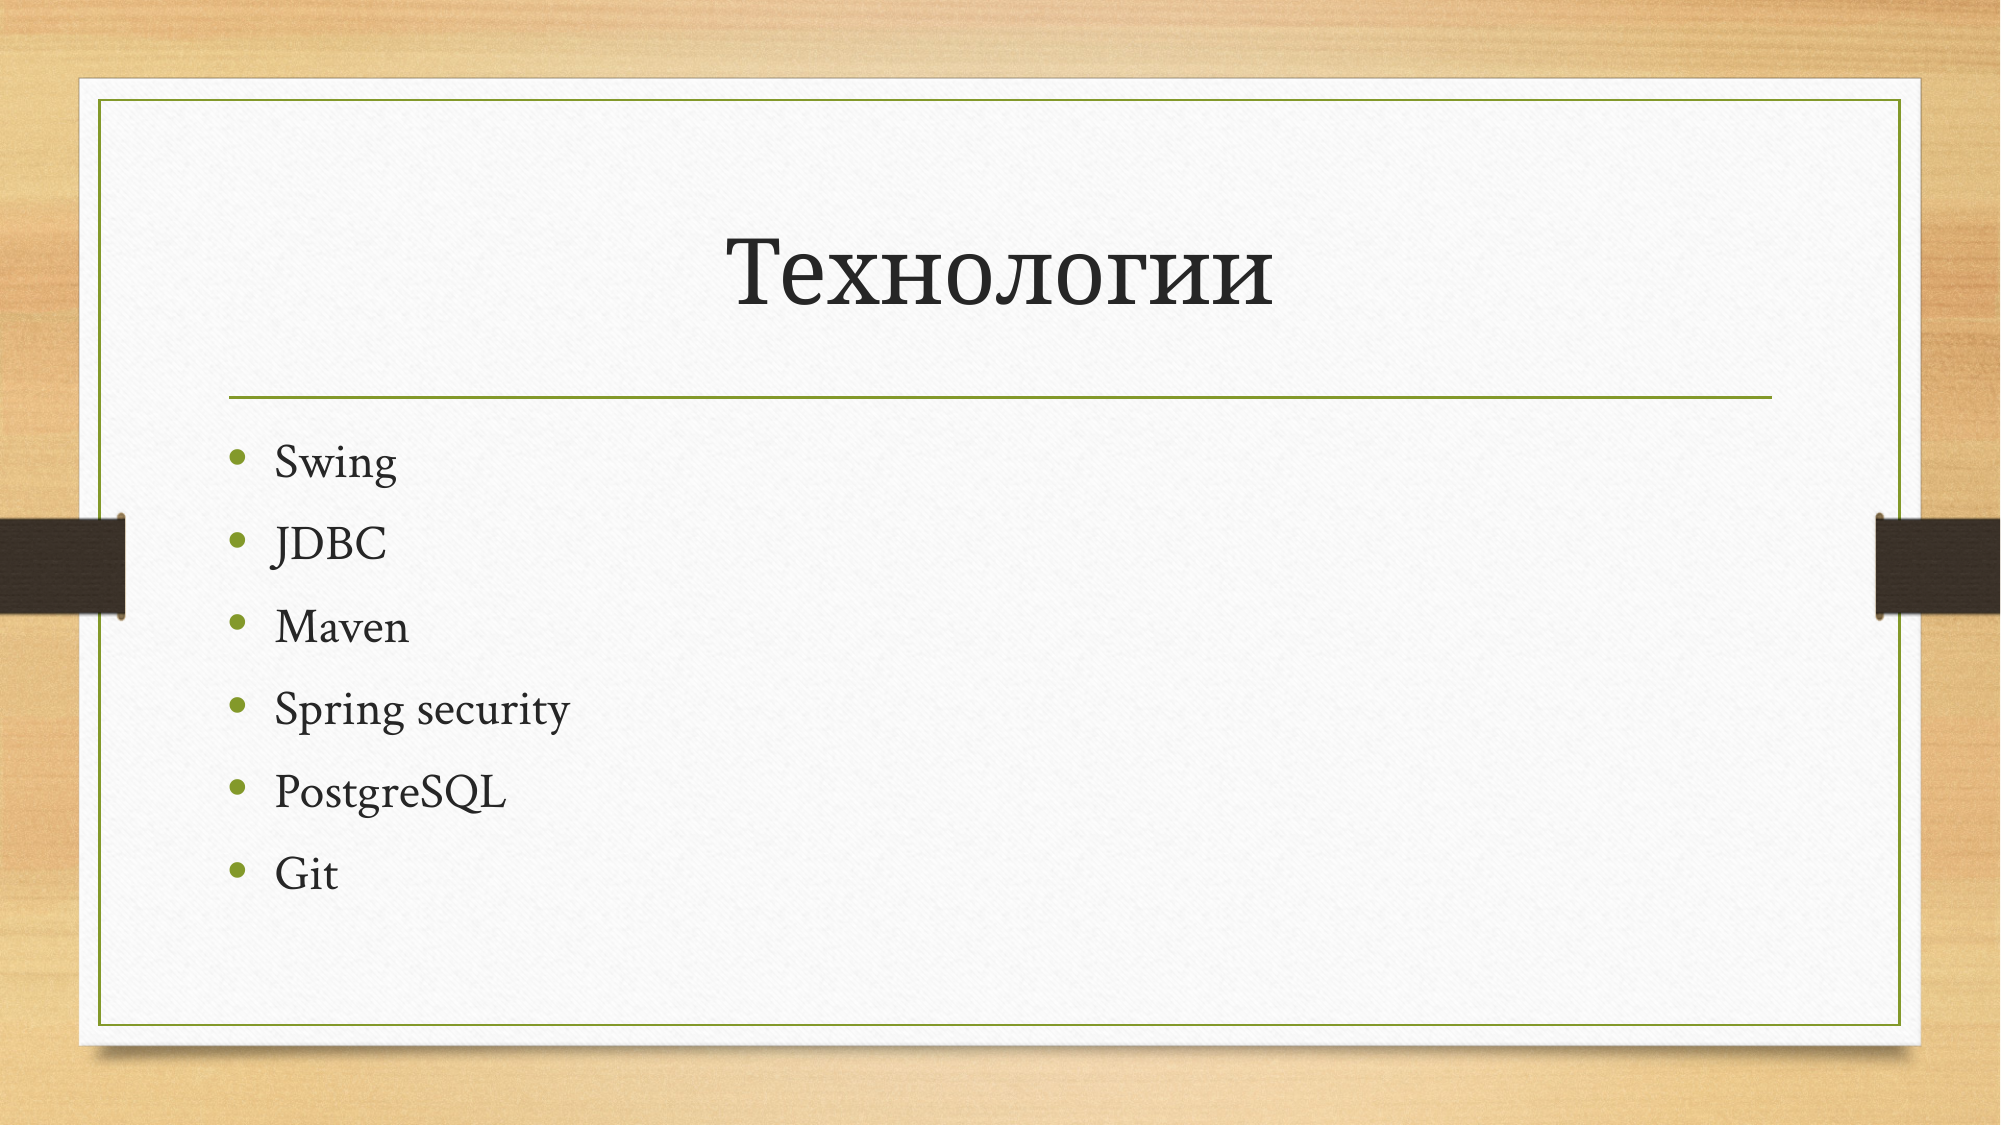

# Технологии
Swing
JDBC
Maven
Spring security
PostgreSQL
Git